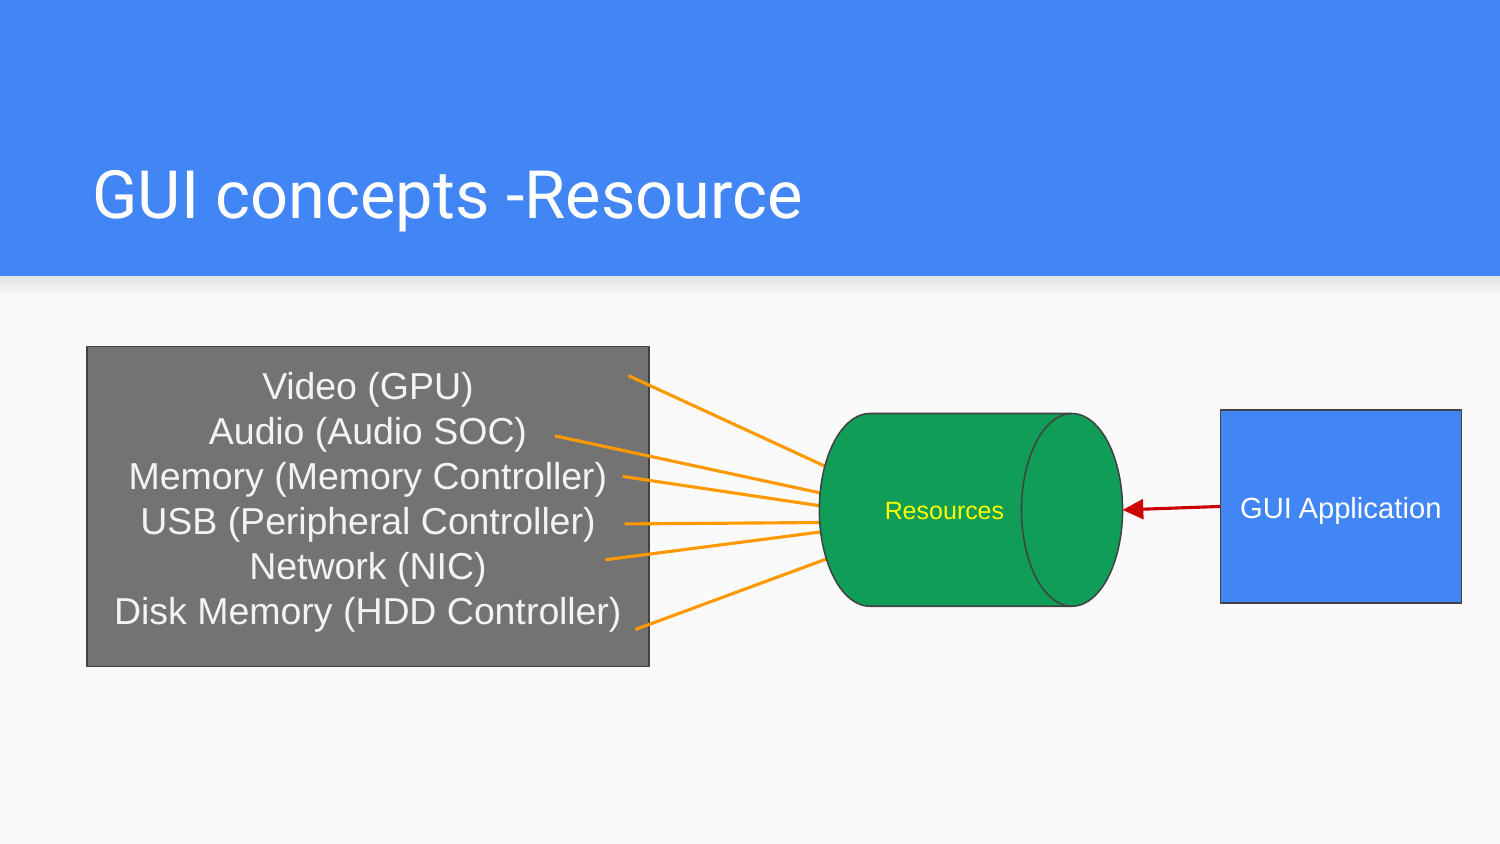

# GUI concepts -Resource
Video (GPU)
Audio (Audio SOC)
Memory (Memory Controller)
USB (Peripheral Controller)
Network (NIC)
Disk Memory (HDD Controller)
GUI Application
Resources